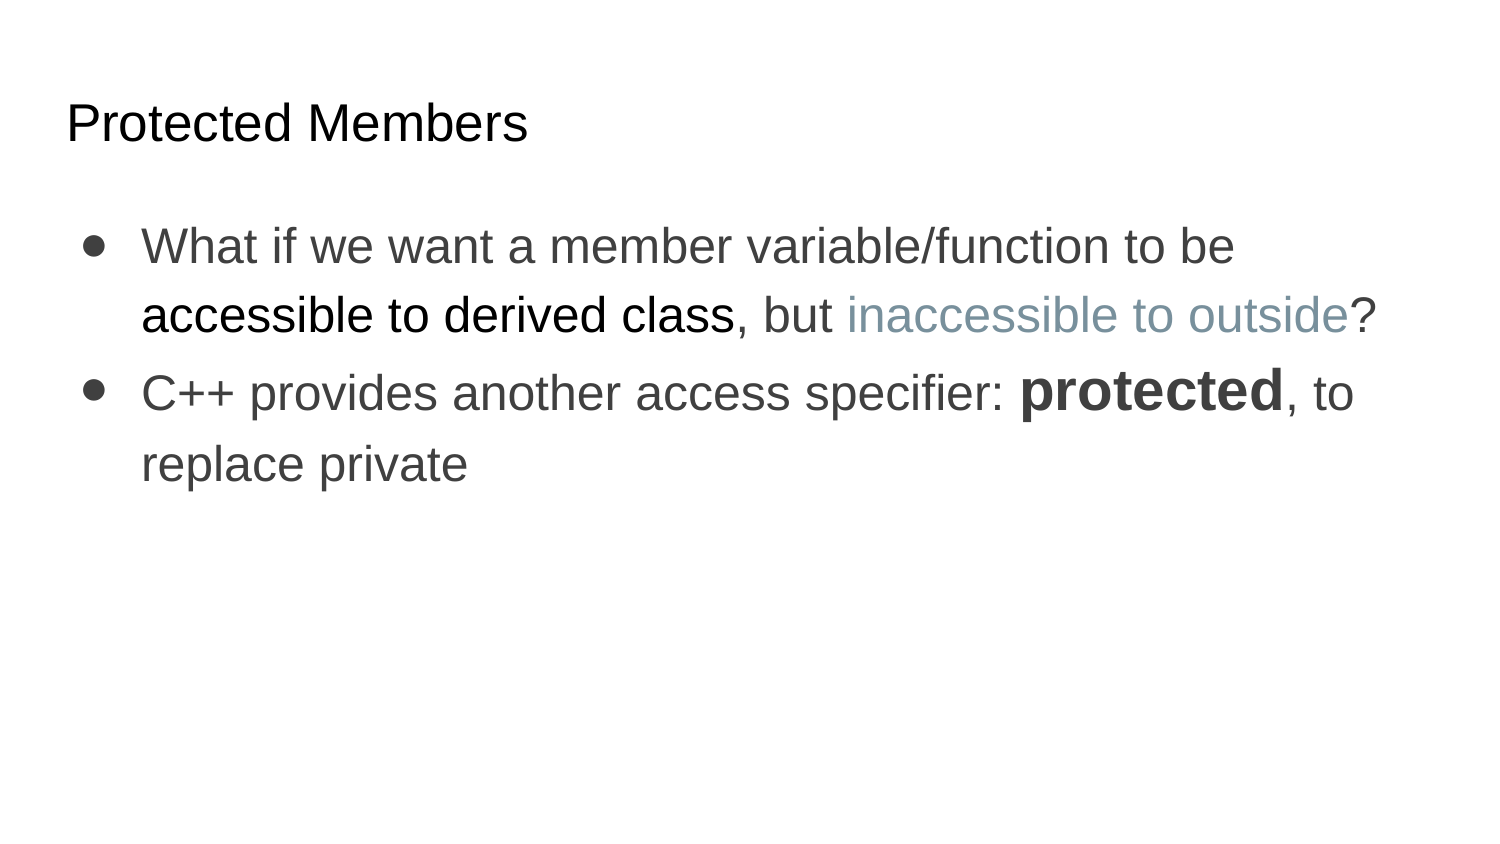

# Protected Members
What if we want a member variable/function to be accessible to derived class, but inaccessible to outside?
C++ provides another access specifier: protected, to replace private